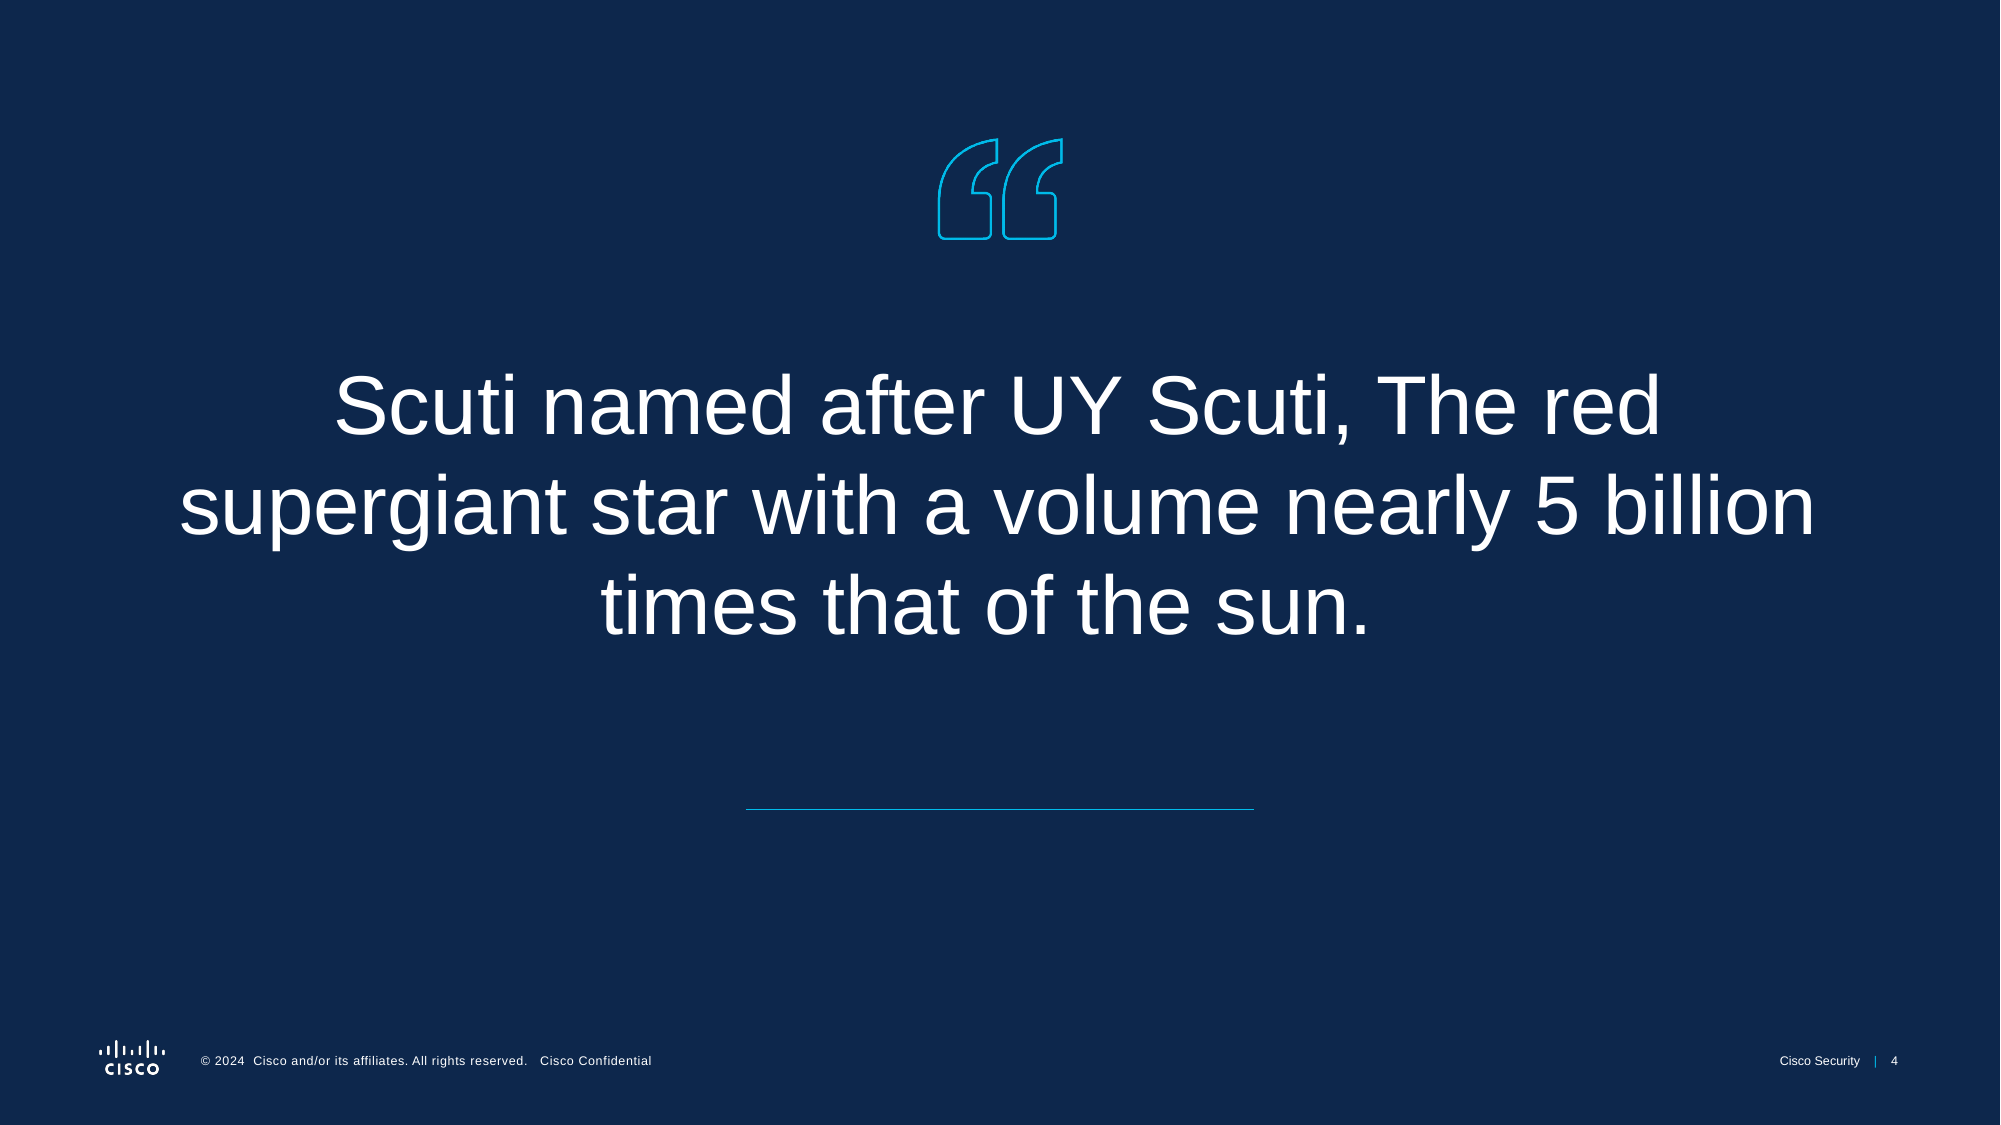

# Scuti named after UY Scuti, The red supergiant star with a volume nearly 5 billion times that of the sun.